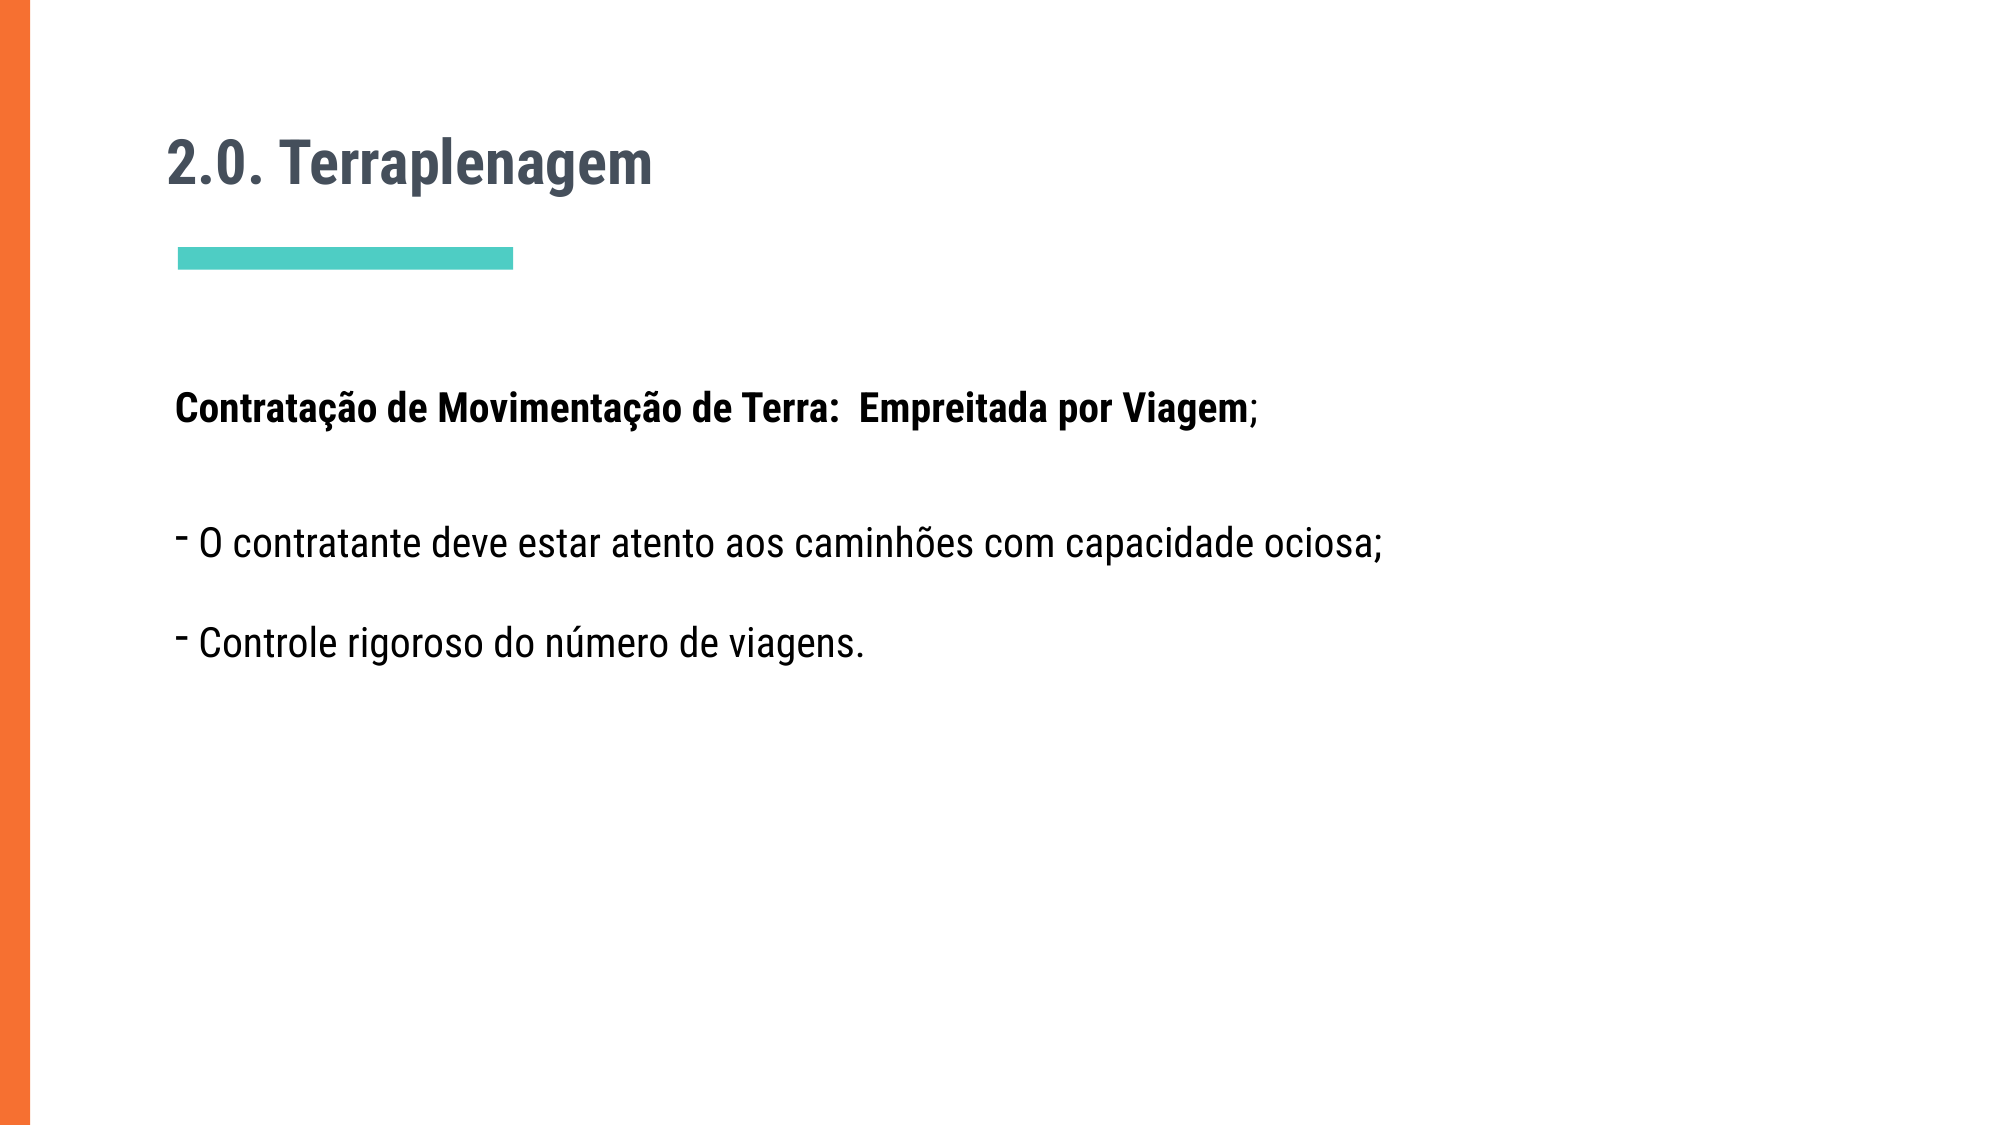

1.0. Serviços Preliminares
# 2.0. Terraplenagem
Contratação de Movimentação de Terra:  Empreitada por Viagem;

 O contratante deve estar atento aos caminhões com capacidade ociosa;

 Controle rigoroso do número de viagens.